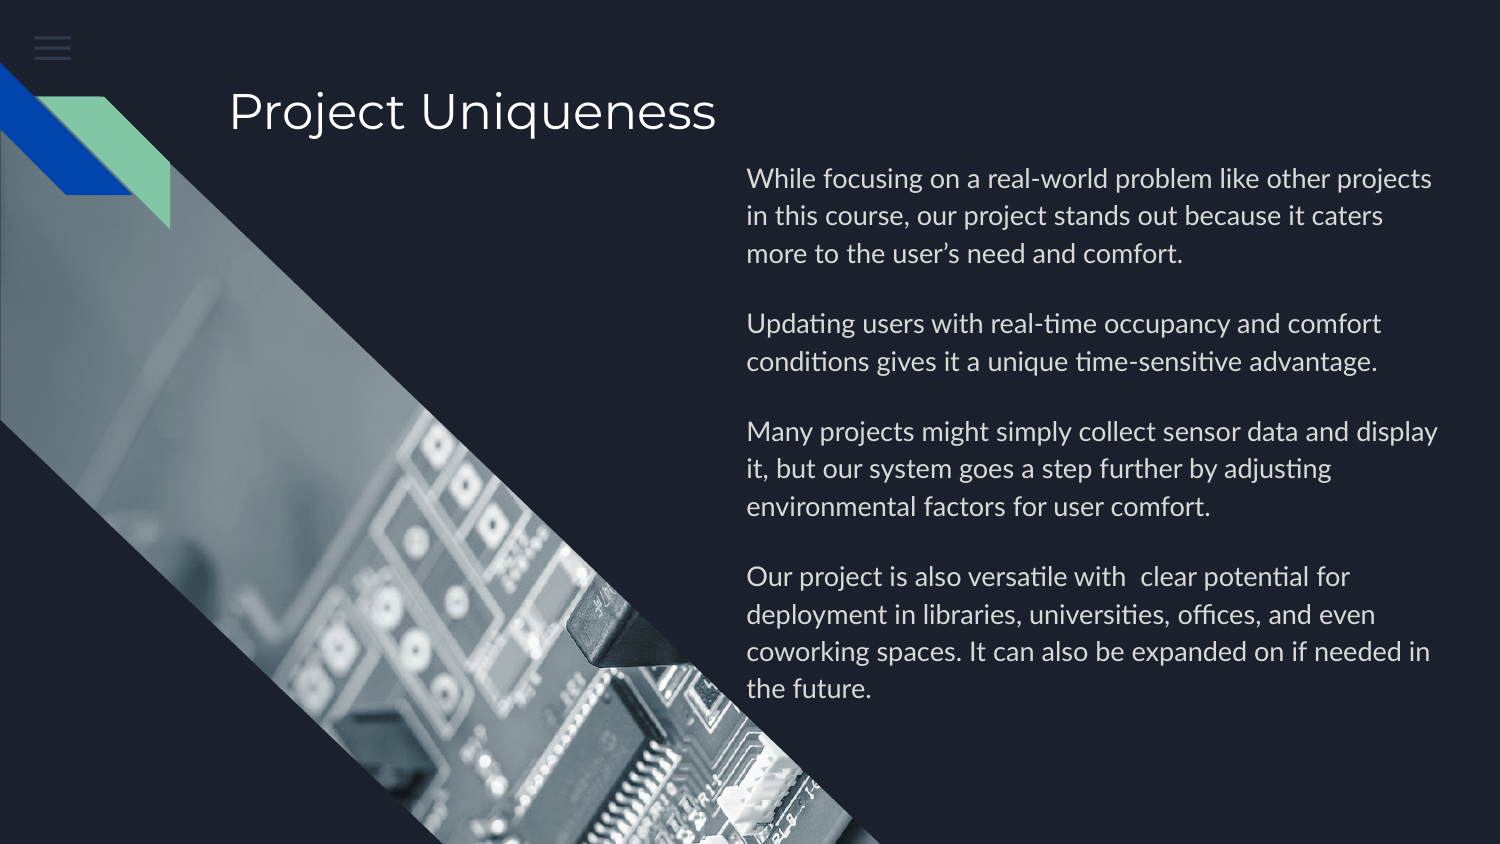

# Project Uniqueness
While focusing on a real-world problem like other projects in this course, our project stands out because it caters more to the user’s need and comfort.
Updating users with real-time occupancy and comfort conditions gives it a unique time-sensitive advantage.
Many projects might simply collect sensor data and display it, but our system goes a step further by adjusting environmental factors for user comfort.
Our project is also versatile with  clear potential for deployment in libraries, universities, offices, and even coworking spaces. It can also be expanded on if needed in the future.